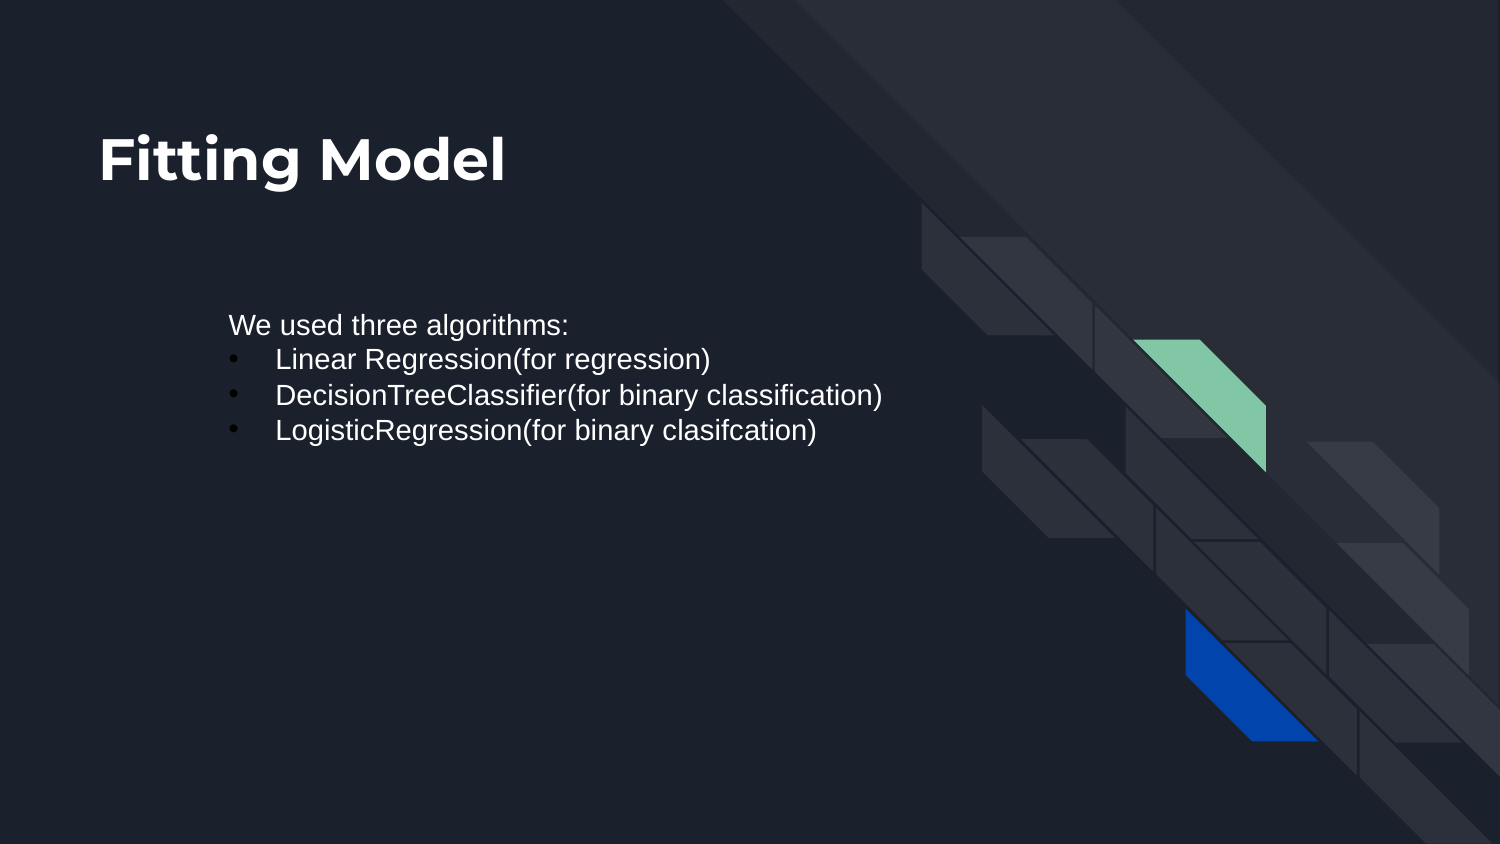

# Fitting Model
We used three algorithms:
Linear Regression(for regression)
DecisionTreeClassifier(for binary classification)
LogisticRegression(for binary clasifcation)